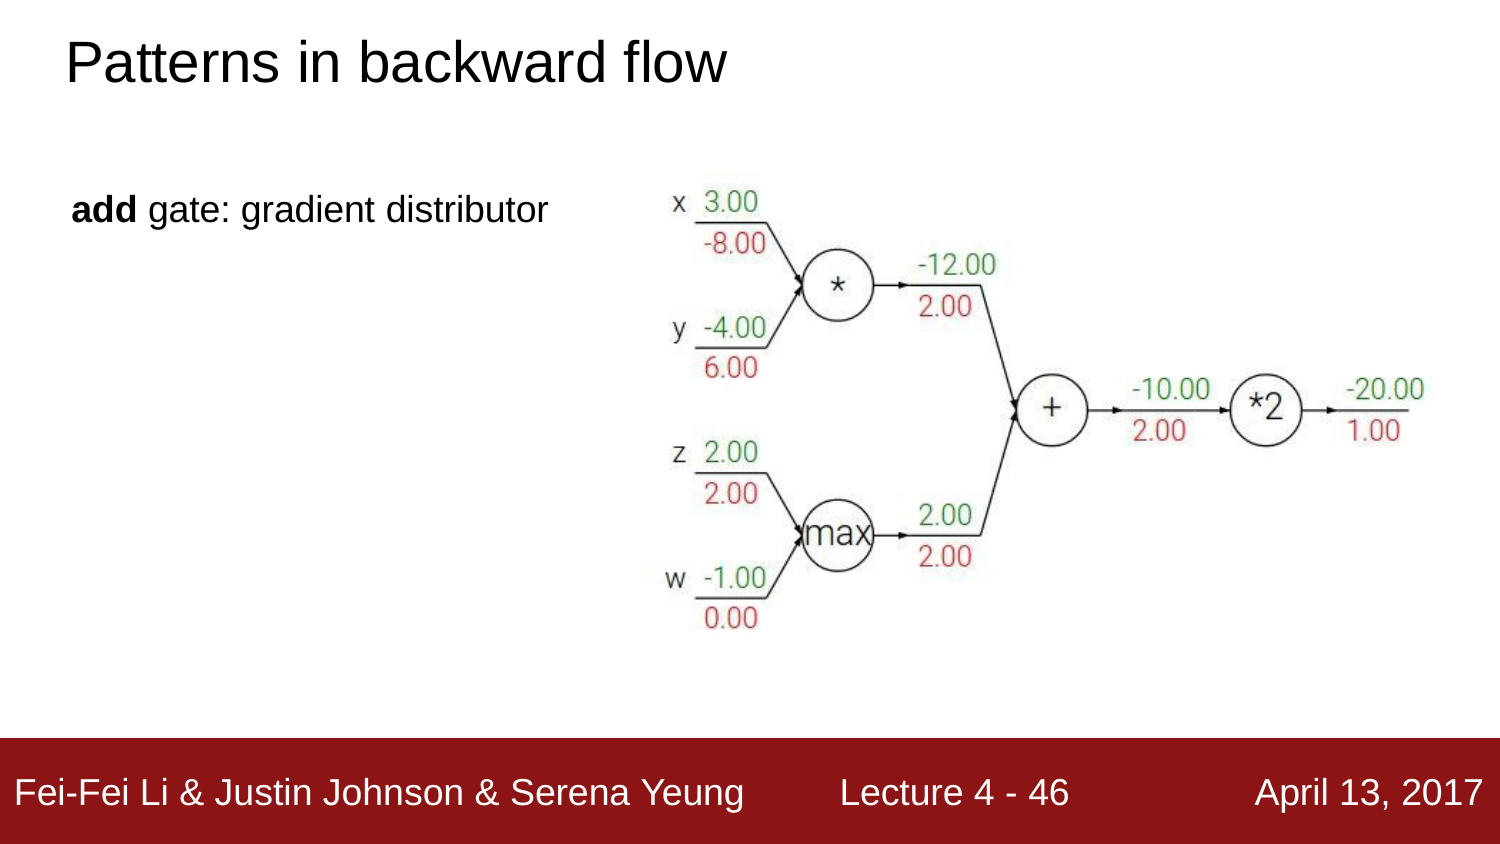

# Patterns in backward flow

add gate: gradient distributor
Lecture 4 - 46
Fei-Fei Li & Justin Johnson & Serena Yeung
April 13, 2017